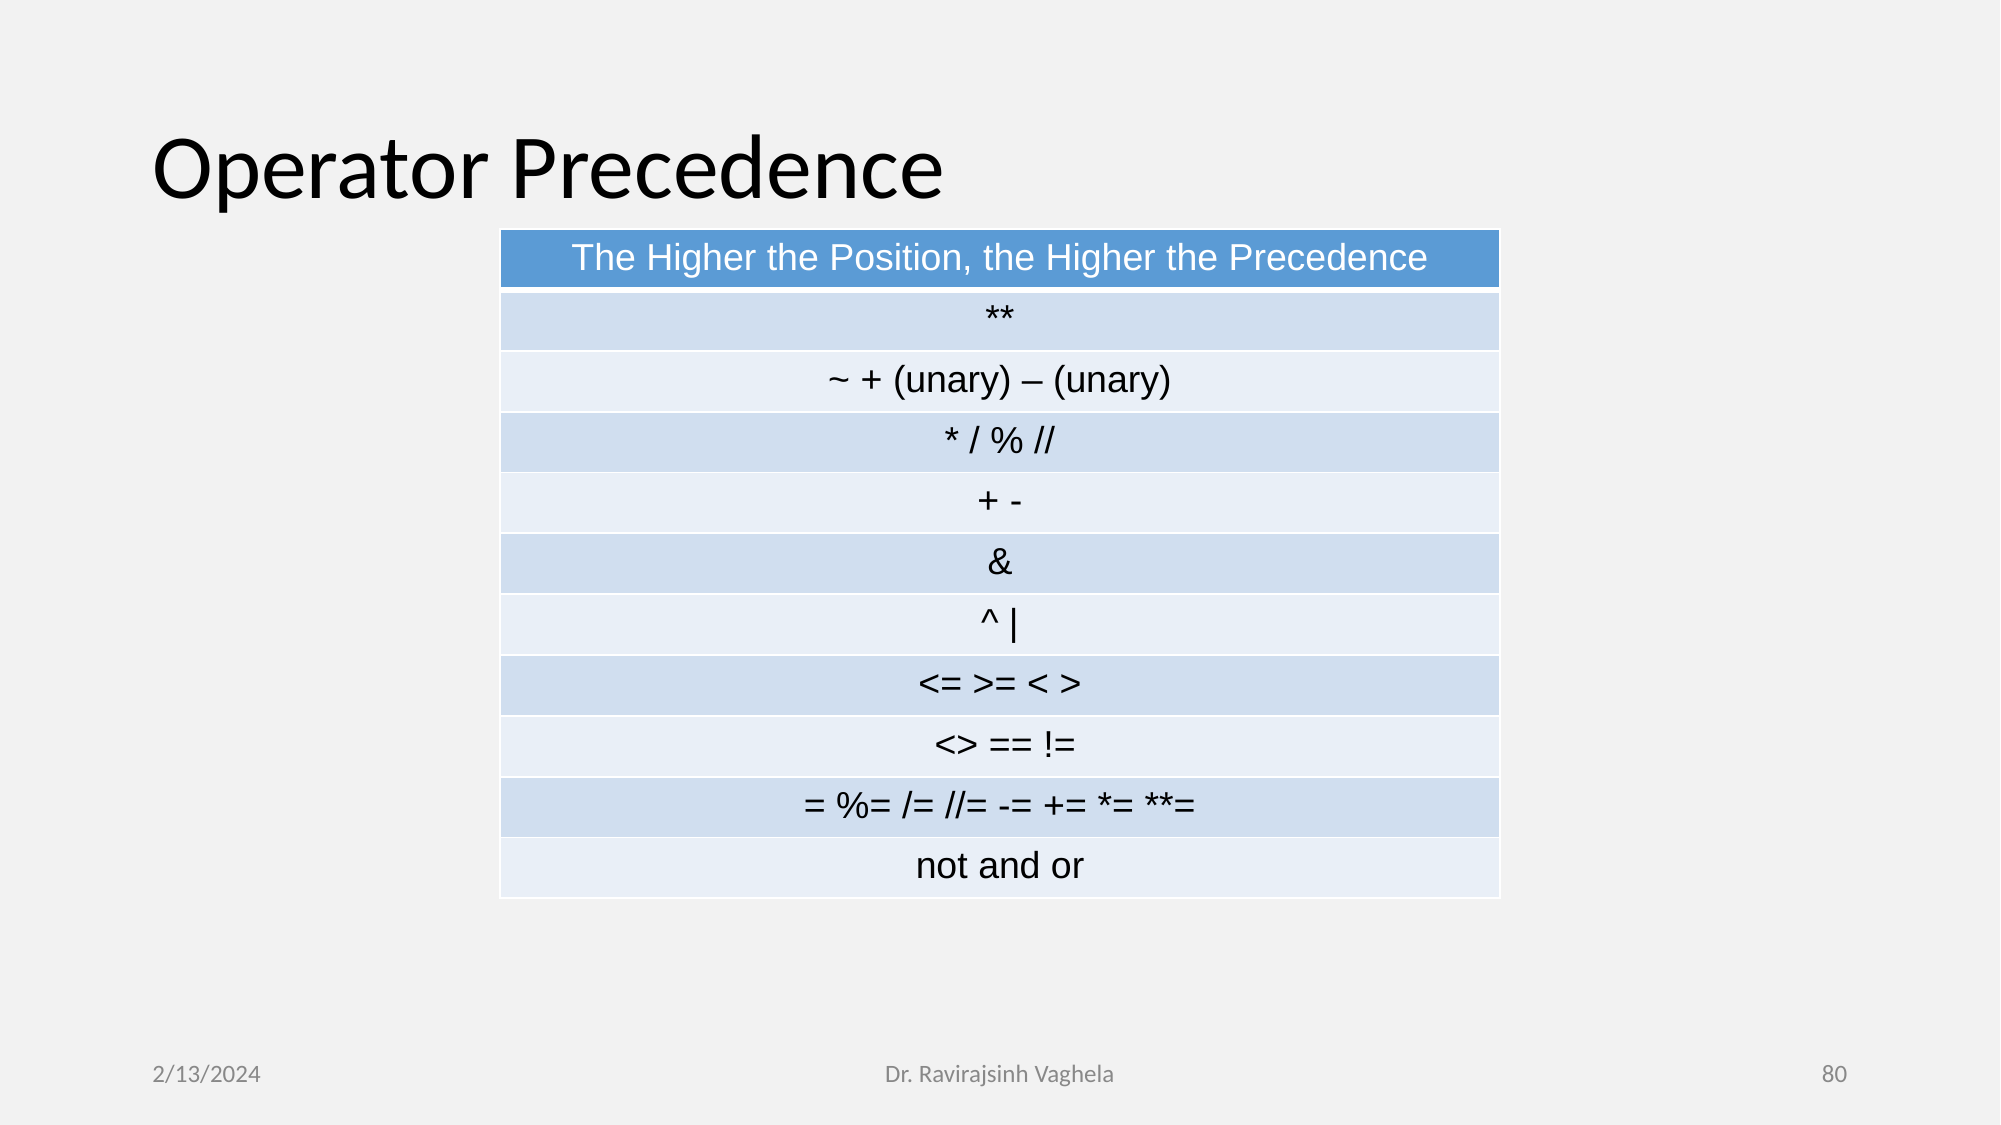

# Operator Precedence
| The Higher the Position, the Higher the Precedence |
| --- |
| \*\* |
| ~ + (unary) – (unary) |
| \* / % // |
| + - |
| & |
| ^ | |
| <= >= < > |
| <> == != |
| = %= /= //= -= += \*= \*\*= |
| not and or |
2/13/2024
Dr. Ravirajsinh Vaghela
80